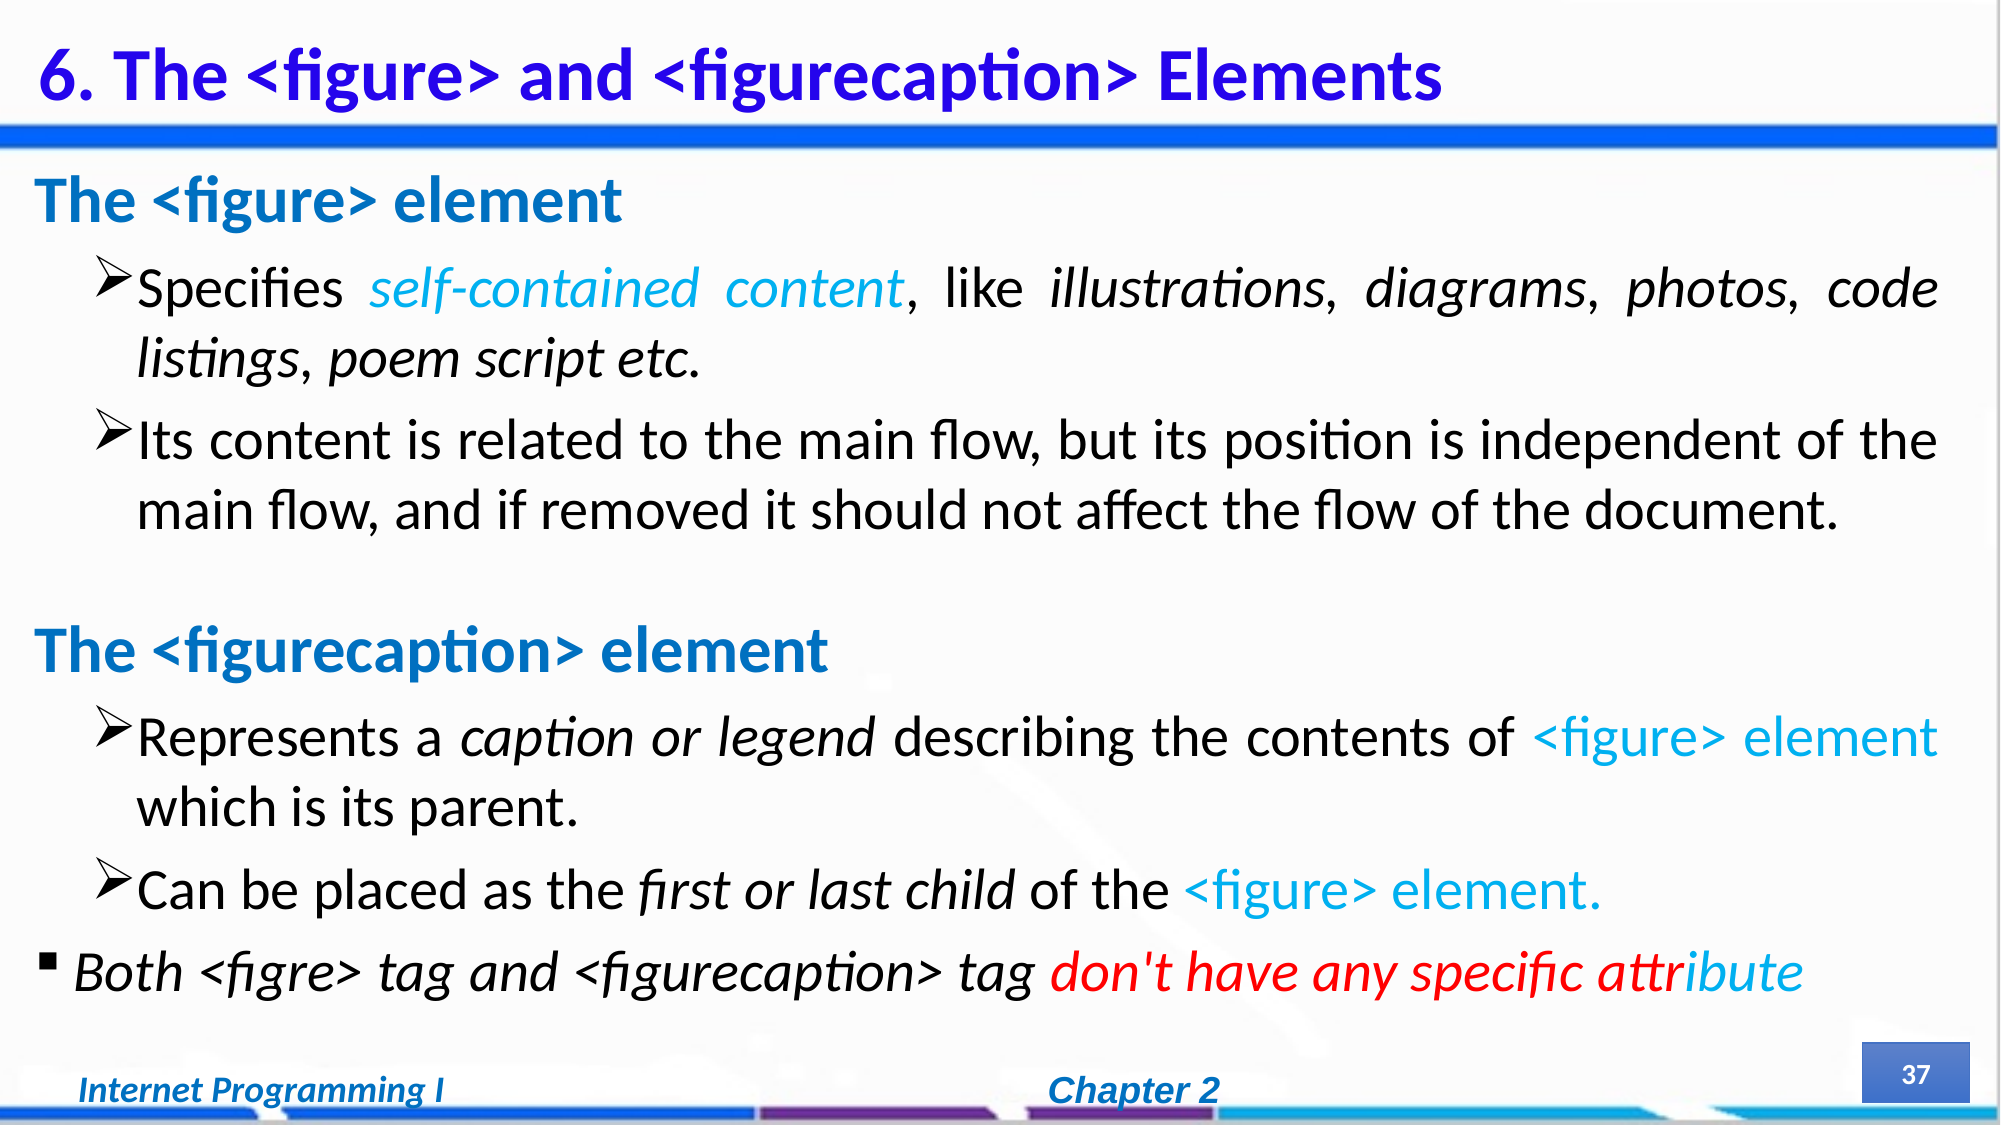

# 6. The <figure> and <figurecaption> Elements
The <figure> element
Specifies self-contained content, like illustrations, diagrams, photos, code listings, poem script etc.
Its content is related to the main flow, but its position is independent of the main flow, and if removed it should not affect the flow of the document.

The <figurecaption> element
Represents a caption or legend describing the contents of <figure> element which is its parent.
Can be placed as the first or last child of the <figure> element.
Both <figre> tag and <figurecaption> tag don't have any specific attribute
37
Internet Programming I
Chapter 2